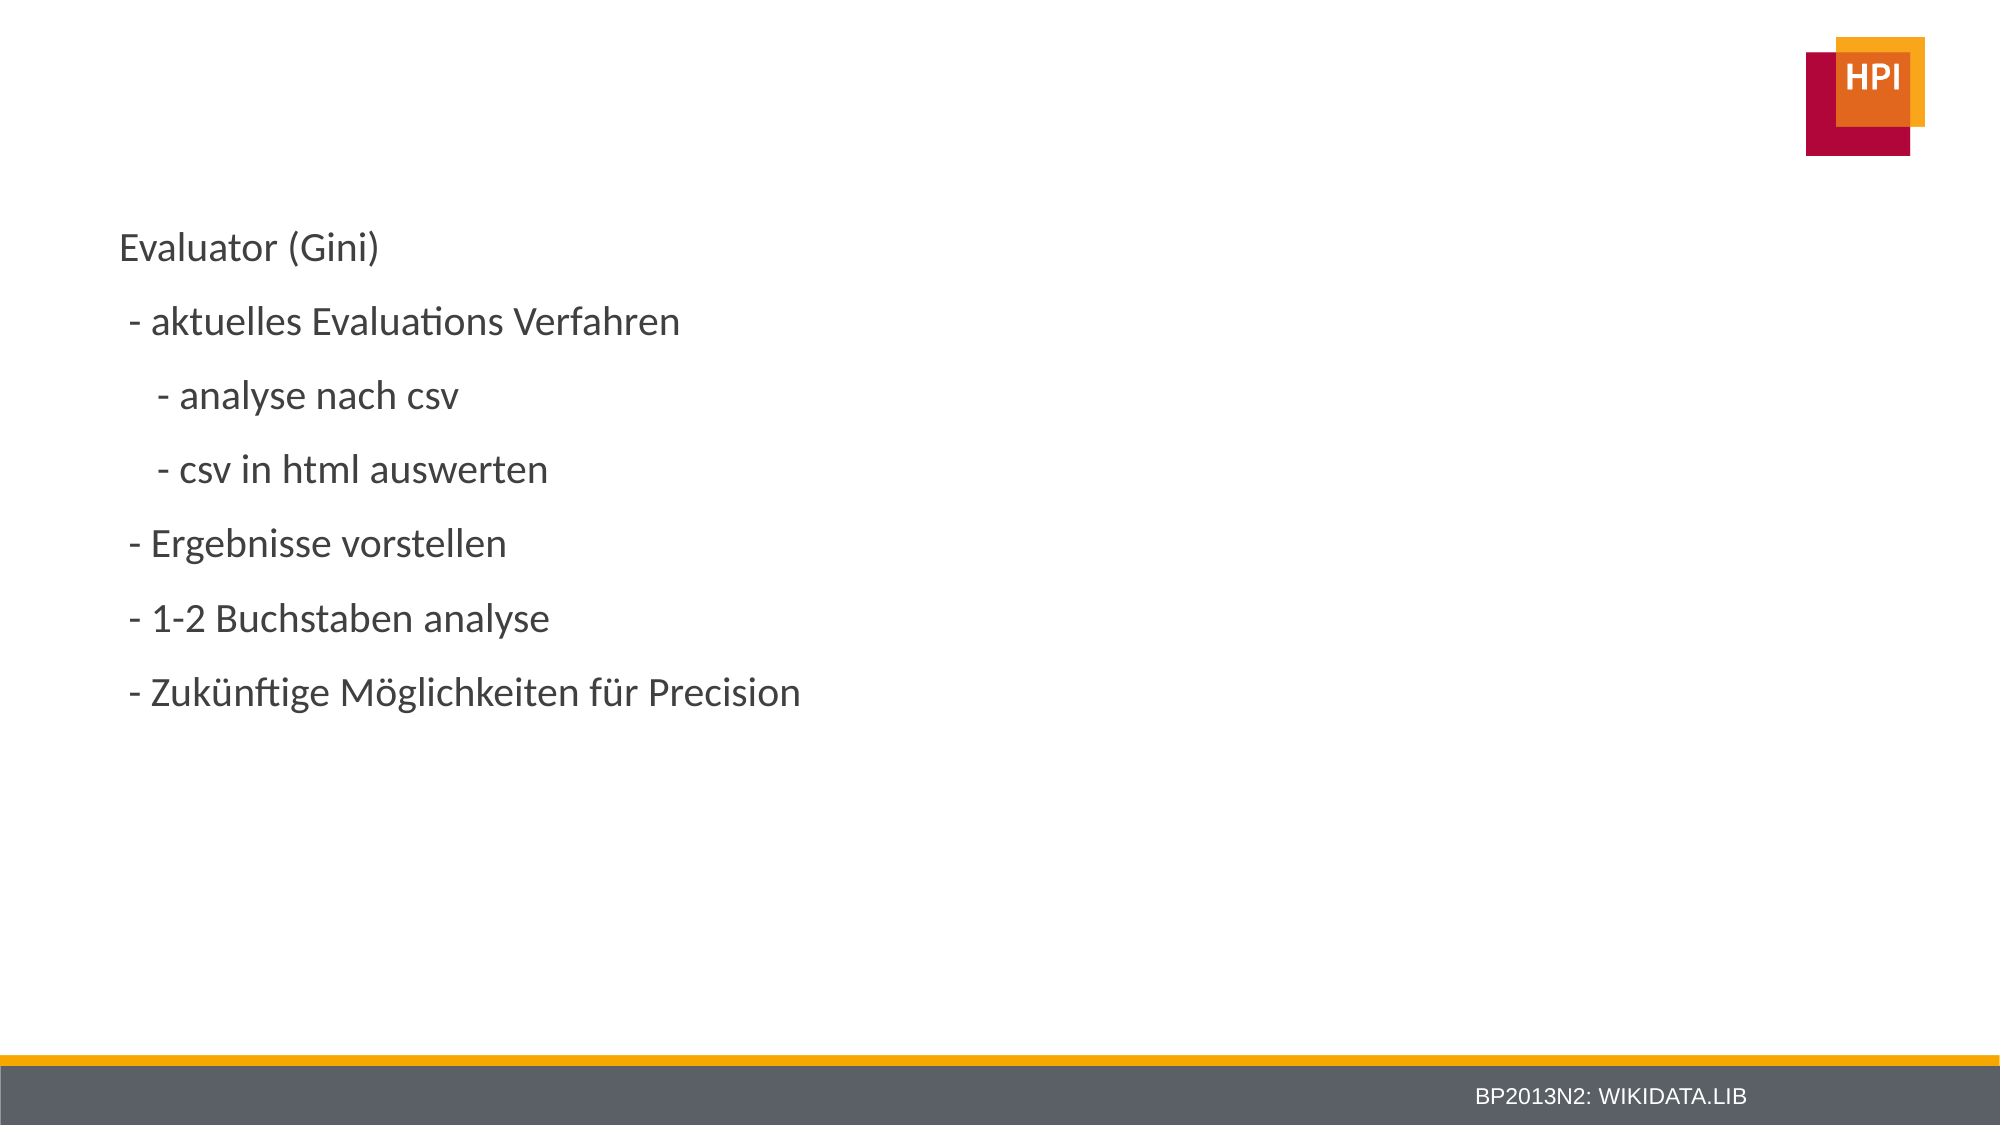

#
Evaluator (Gini)
 - aktuelles Evaluations Verfahren
    - analyse nach csv
    - csv in html auswerten
 - Ergebnisse vorstellen
 - 1-2 Buchstaben analyse
 - Zukünftige Möglichkeiten für Precision

BP2013N2: WIKIDATA.LIB